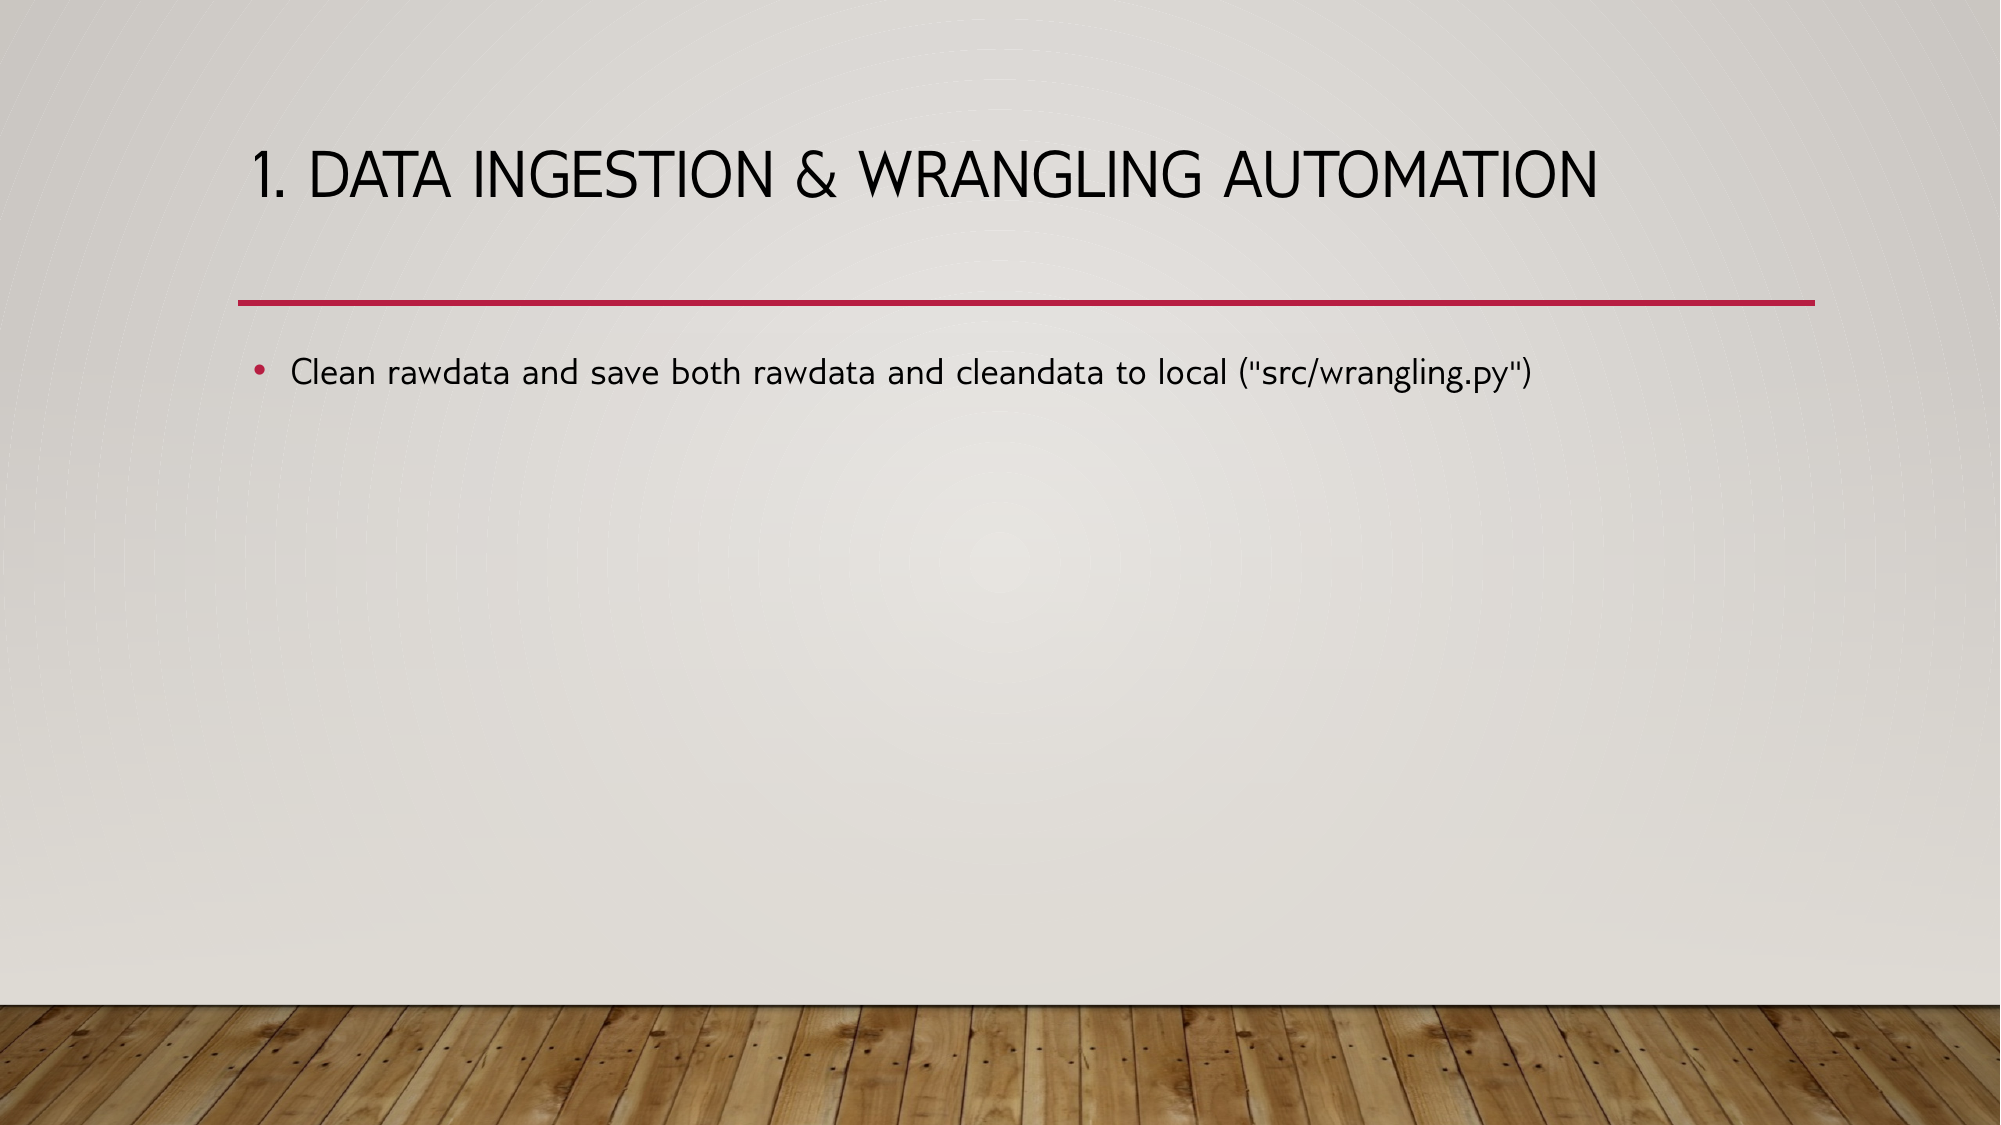

# 1. Data Ingestion & wrangling Automation
Clean rawdata and save both rawdata and cleandata to local ("src/wrangling.py")